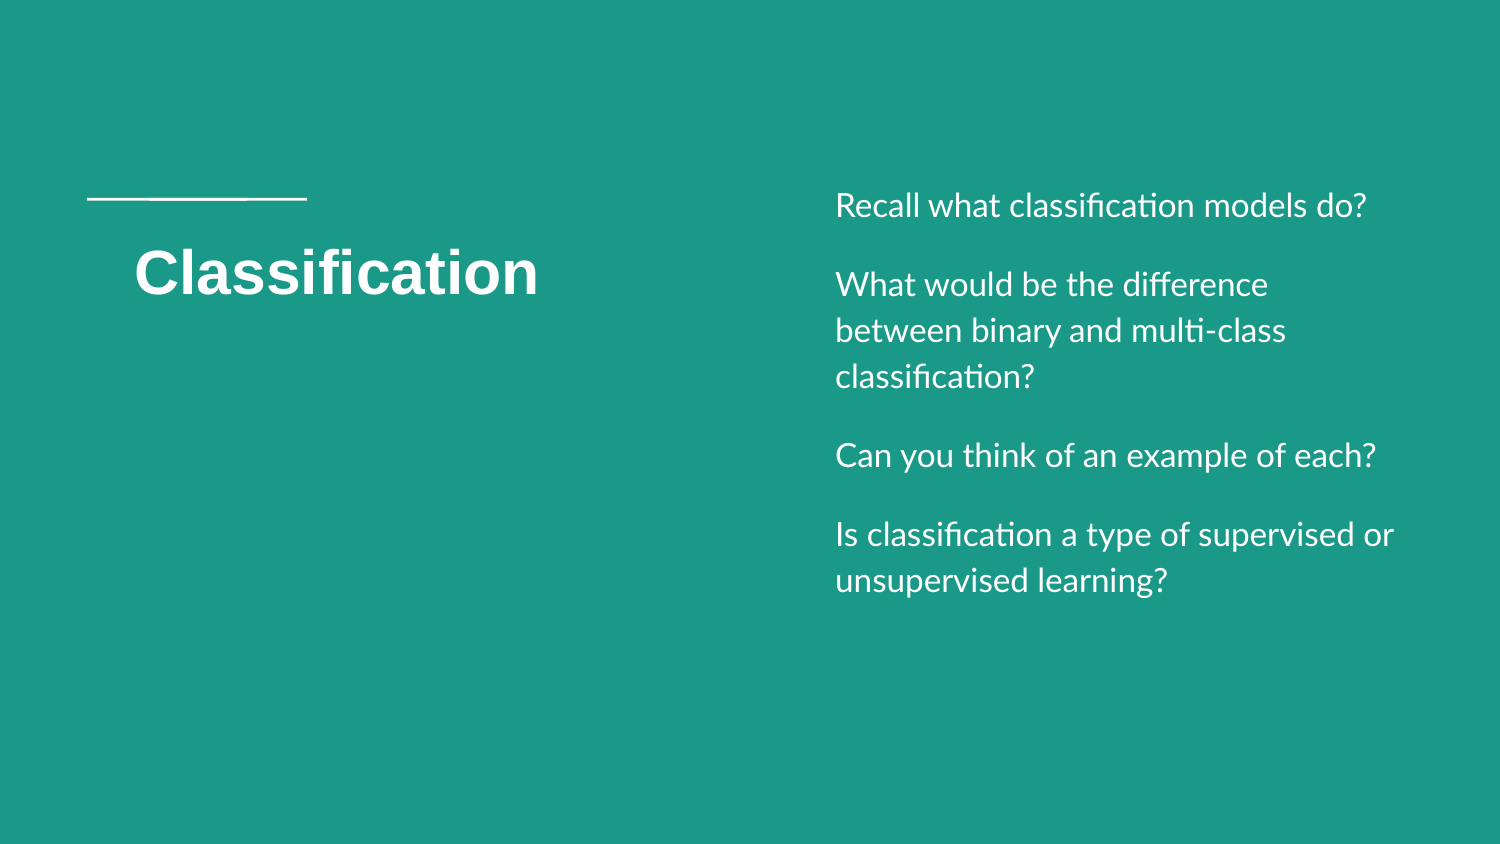

Recall what classification models do?
What would be the difference between binary and multi-class classification?
Can you think of an example of each?
Is classification a type of supervised or unsupervised learning?
# Classification